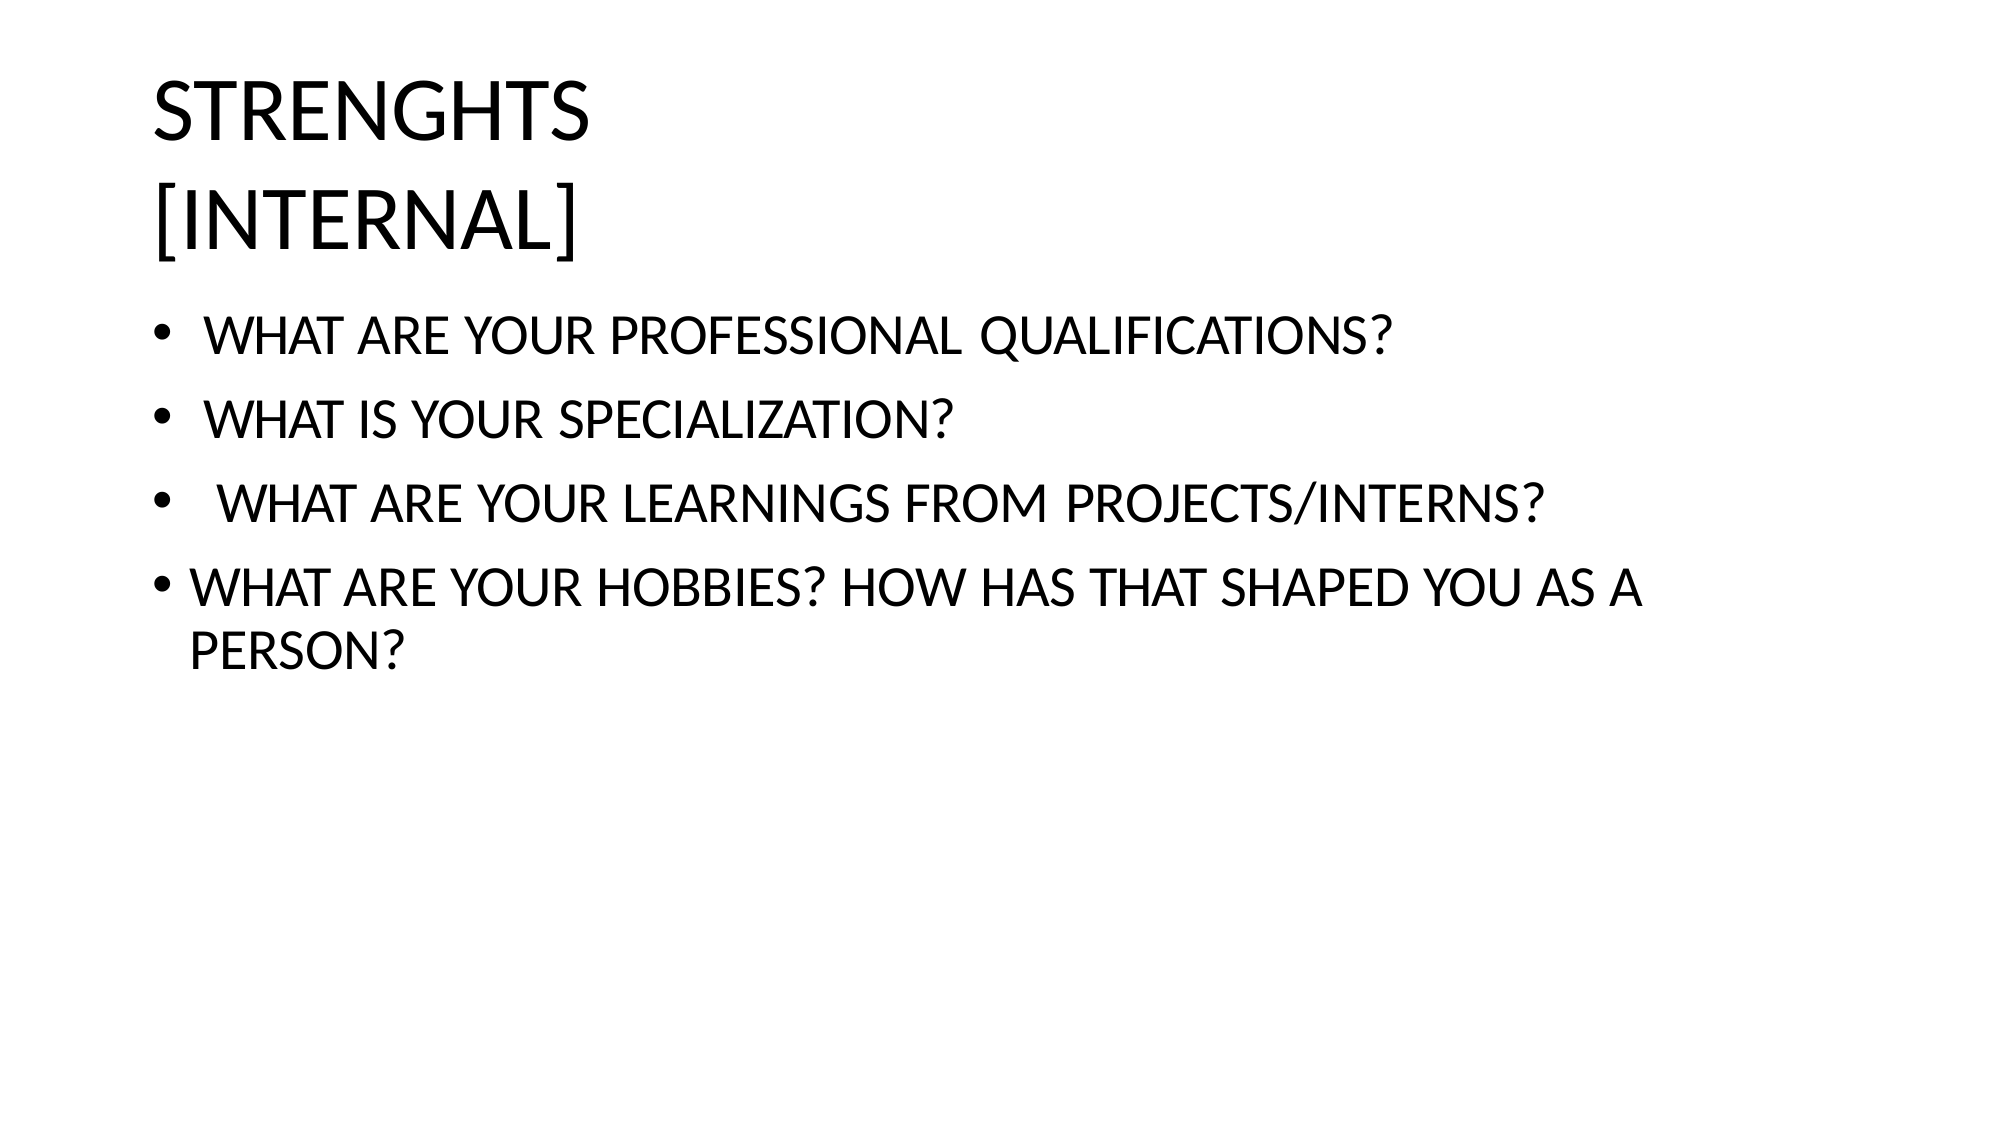

# STRENGHTS [INTERNAL]
WHAT ARE YOUR PROFESSIONAL QUALIFICATIONS?
WHAT IS YOUR SPECIALIZATION?
WHAT ARE YOUR LEARNINGS FROM PROJECTS/INTERNS?
WHAT ARE YOUR HOBBIES? HOW HAS THAT SHAPED YOU AS A  PERSON?